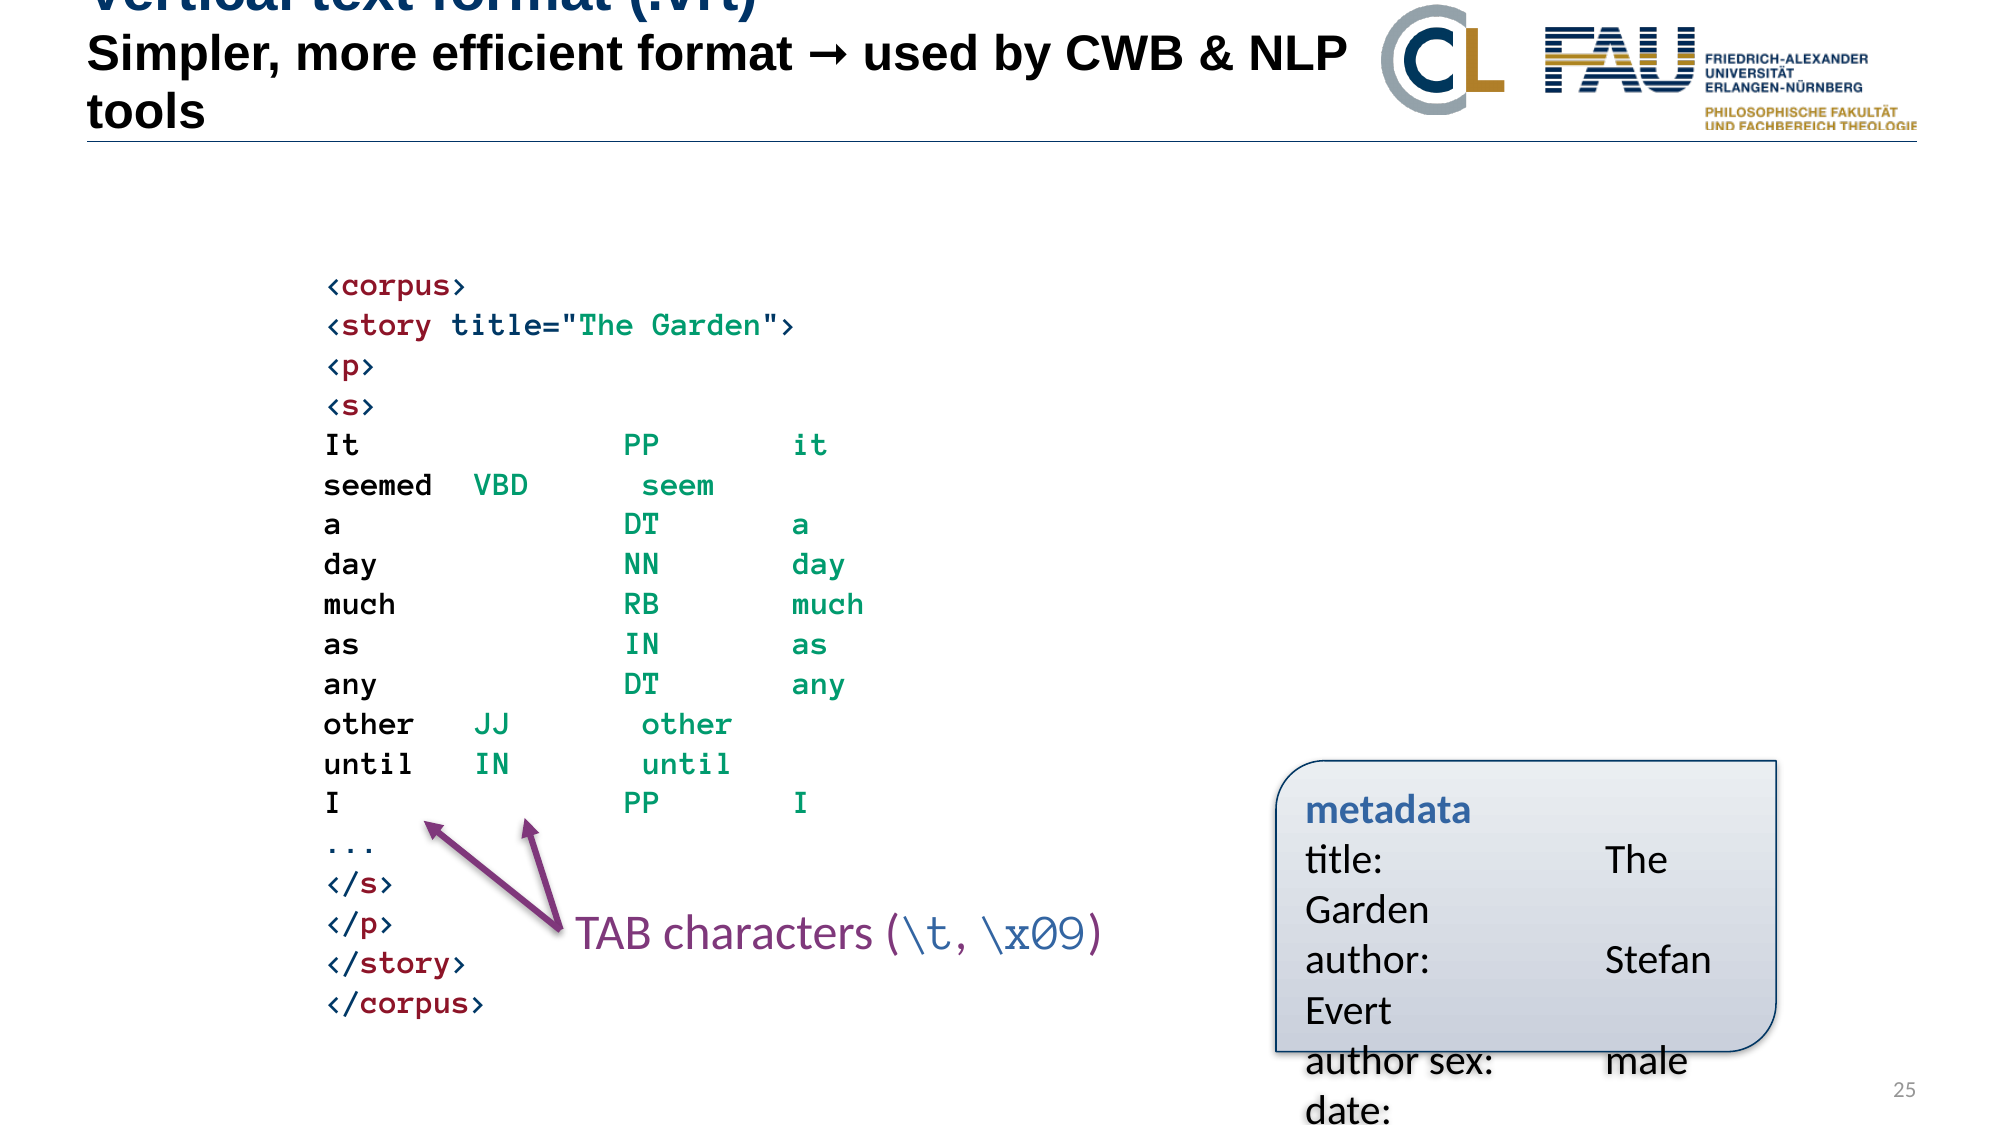

# Vertical text format (.vrt) Simpler, more efficient format ➞ used by CWB & NLP tools
<corpus>
<story title="The Garden">
<p>
<s>
It		PP	 it
seemed	VBD	 seem
a		DT	 a
day		NN	 day
much		RB	 much
as		IN	 as
any		DT	 any
other	JJ	 other
until	IN	 until
I		PP	 I
...
</s>
</p>
</story>
</corpus>
metadata
title:		The Garden
author:		Stefan Evert
author sex:	male
date:		05.08.1991
TAB characters (\t, \x09)
25